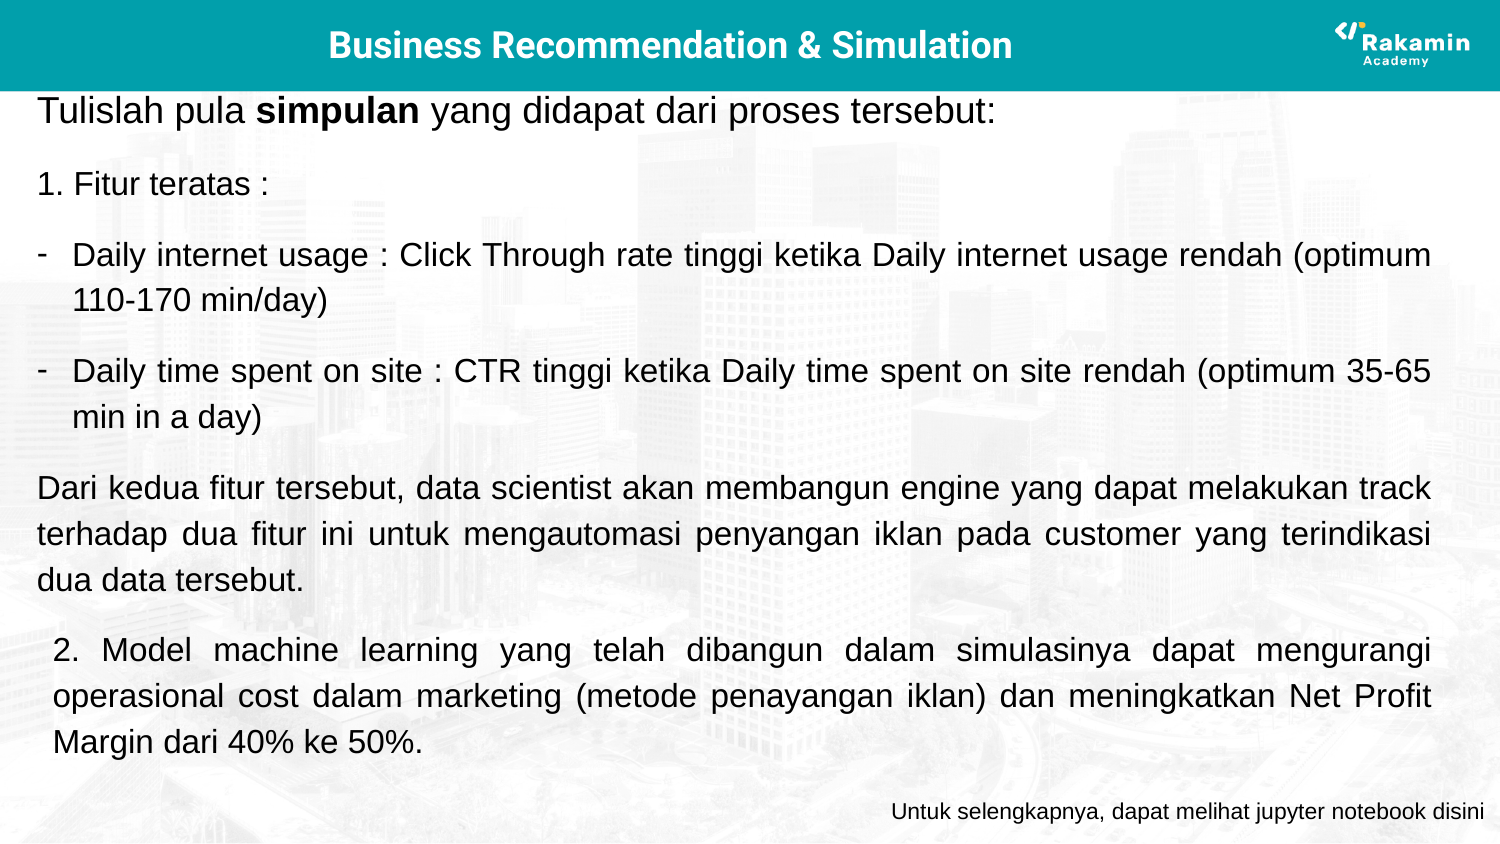

# Business Recommendation & Simulation
Tulislah pula simpulan yang didapat dari proses tersebut:
1. Fitur teratas :
Daily internet usage : Click Through rate tinggi ketika Daily internet usage rendah (optimum 110-170 min/day)
Daily time spent on site : CTR tinggi ketika Daily time spent on site rendah (optimum 35-65 min in a day)
Dari kedua fitur tersebut, data scientist akan membangun engine yang dapat melakukan track terhadap dua fitur ini untuk mengautomasi penyangan iklan pada customer yang terindikasi dua data tersebut.
2. Model machine learning yang telah dibangun dalam simulasinya dapat mengurangi operasional cost dalam marketing (metode penayangan iklan) dan meningkatkan Net Profit Margin dari 40% ke 50%.
Untuk selengkapnya, dapat melihat jupyter notebook disini